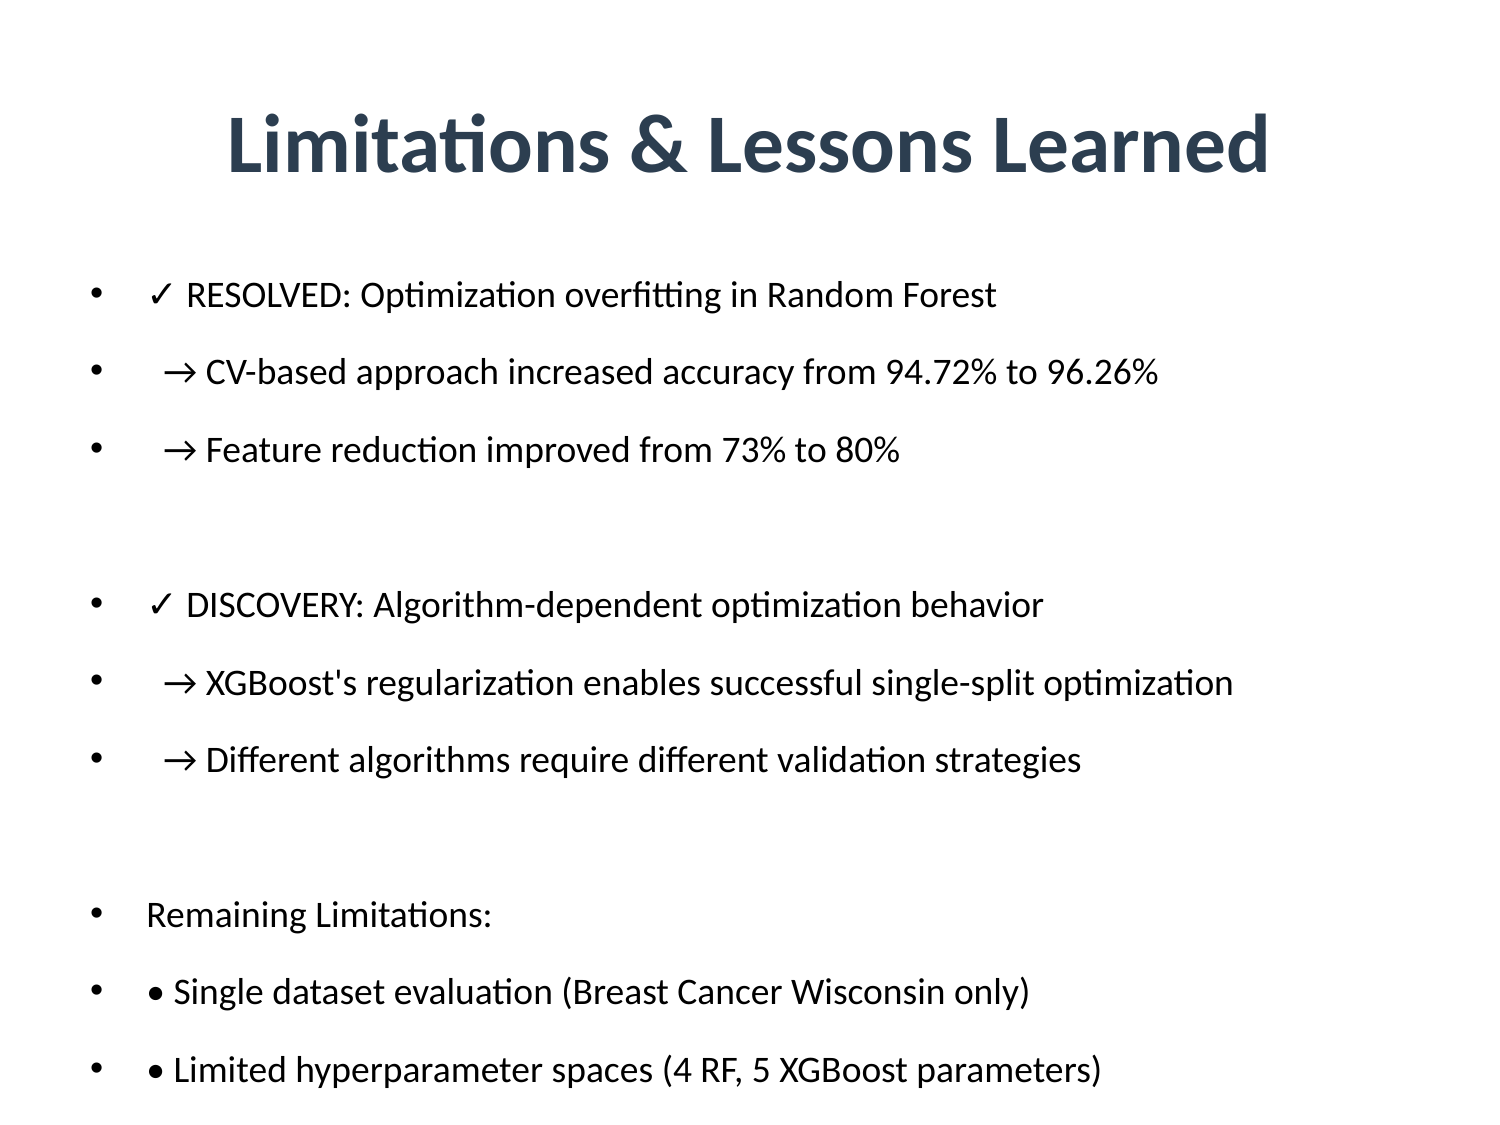

# Limitations & Lessons Learned
✓ RESOLVED: Optimization overfitting in Random Forest
  → CV-based approach increased accuracy from 94.72% to 96.26%
  → Feature reduction improved from 73% to 80%

✓ DISCOVERY: Algorithm-dependent optimization behavior
  → XGBoost's regularization enables successful single-split optimization
  → Different algorithms require different validation strategies

Remaining Limitations:
• Single dataset evaluation (Breast Cancer Wisconsin only)
• Limited hyperparameter spaces (4 RF, 5 XGBoost parameters)
• No comparison with other metaheuristics (PSO, GA, ACO)
• Feature selection stability not assessed across multiple runs